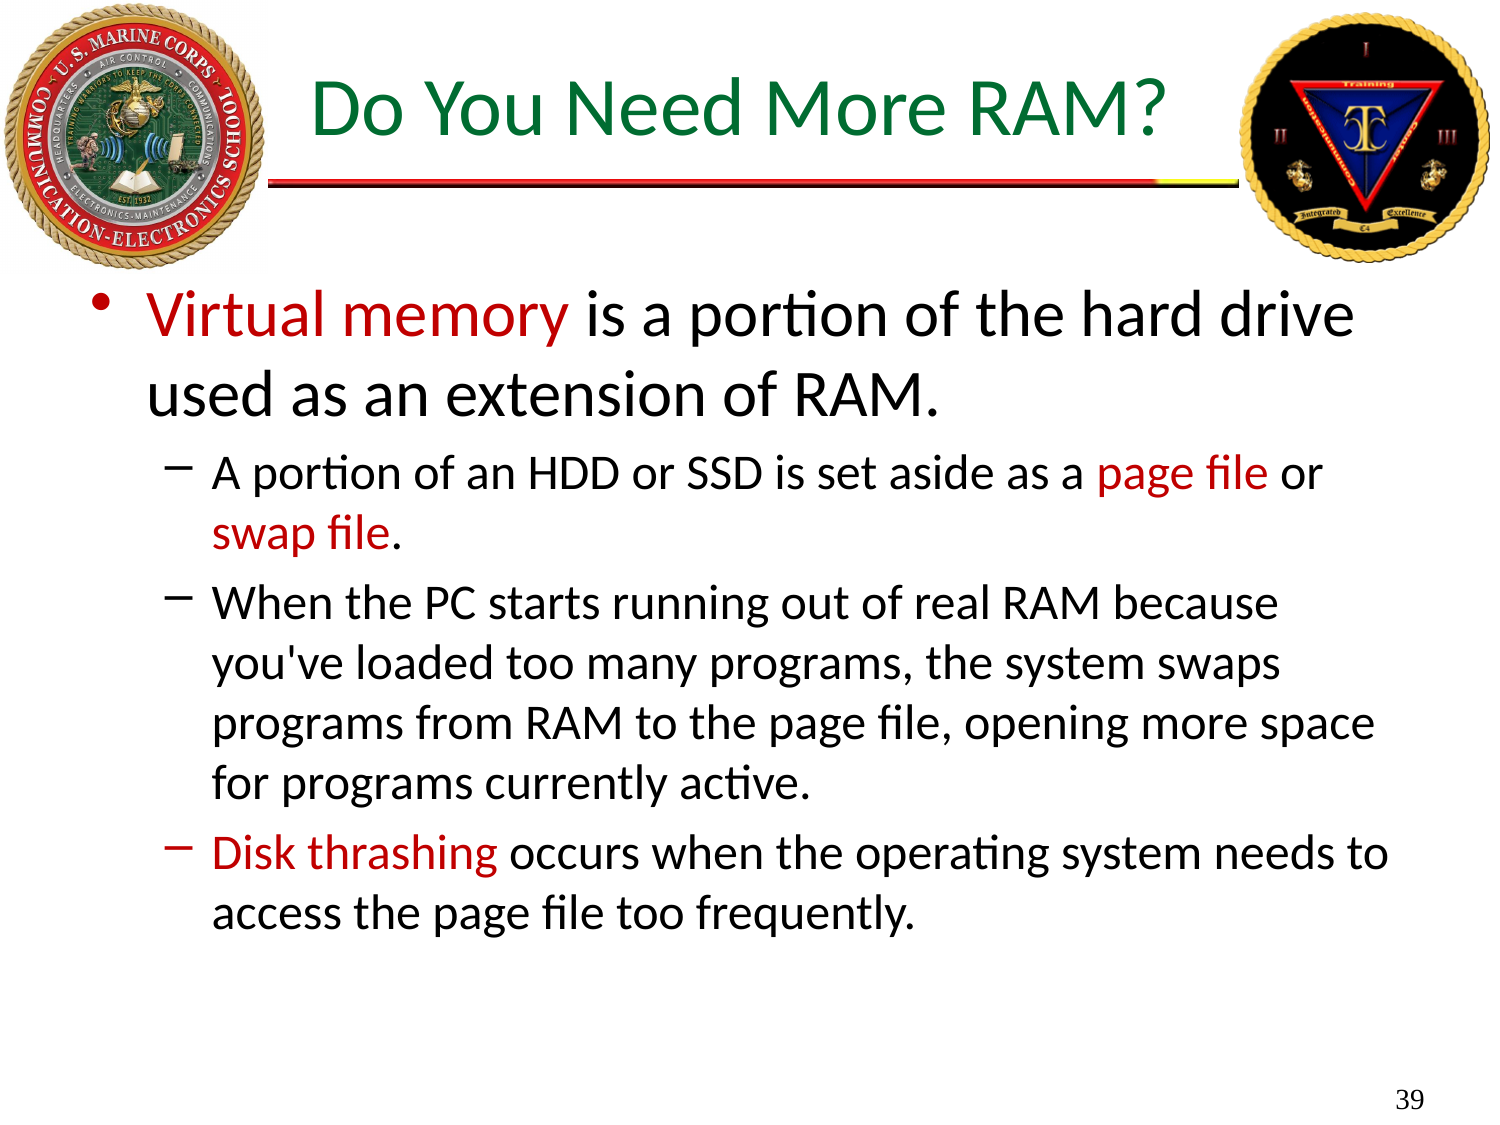

# Do You Need More RAM?
Virtual memory is a portion of the hard drive used as an extension of RAM.
A portion of an HDD or SSD is set aside as a page file or swap file.
When the PC starts running out of real RAM because you've loaded too many programs, the system swaps programs from RAM to the page file, opening more space for programs currently active.
Disk thrashing occurs when the operating system needs to access the page file too frequently.